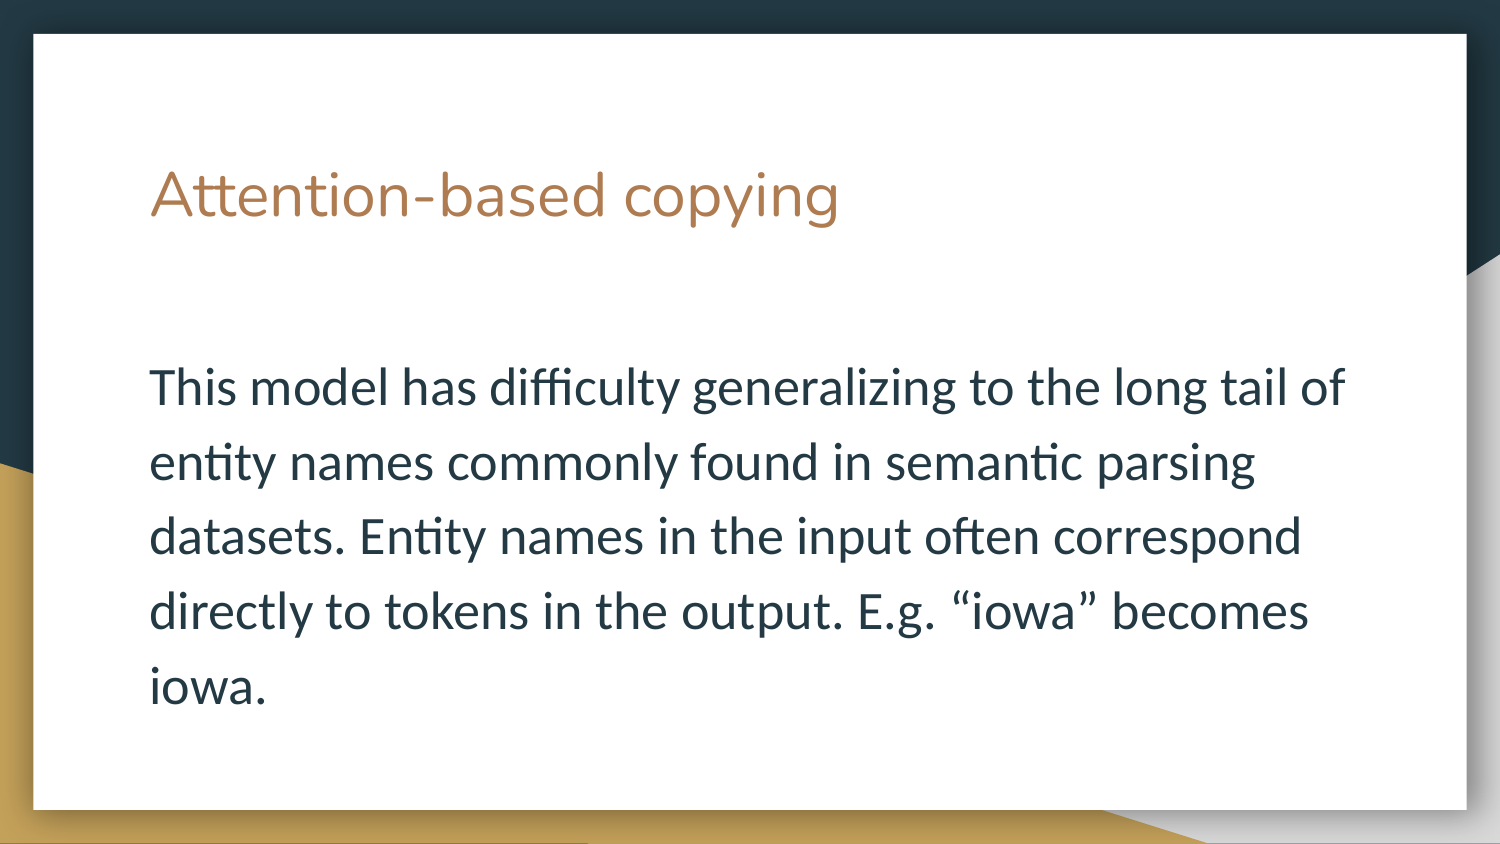

# Attention-based copying
This model has difficulty generalizing to the long tail of entity names commonly found in semantic parsing datasets. Entity names in the input often correspond directly to tokens in the output. E.g. “iowa” becomes iowa.